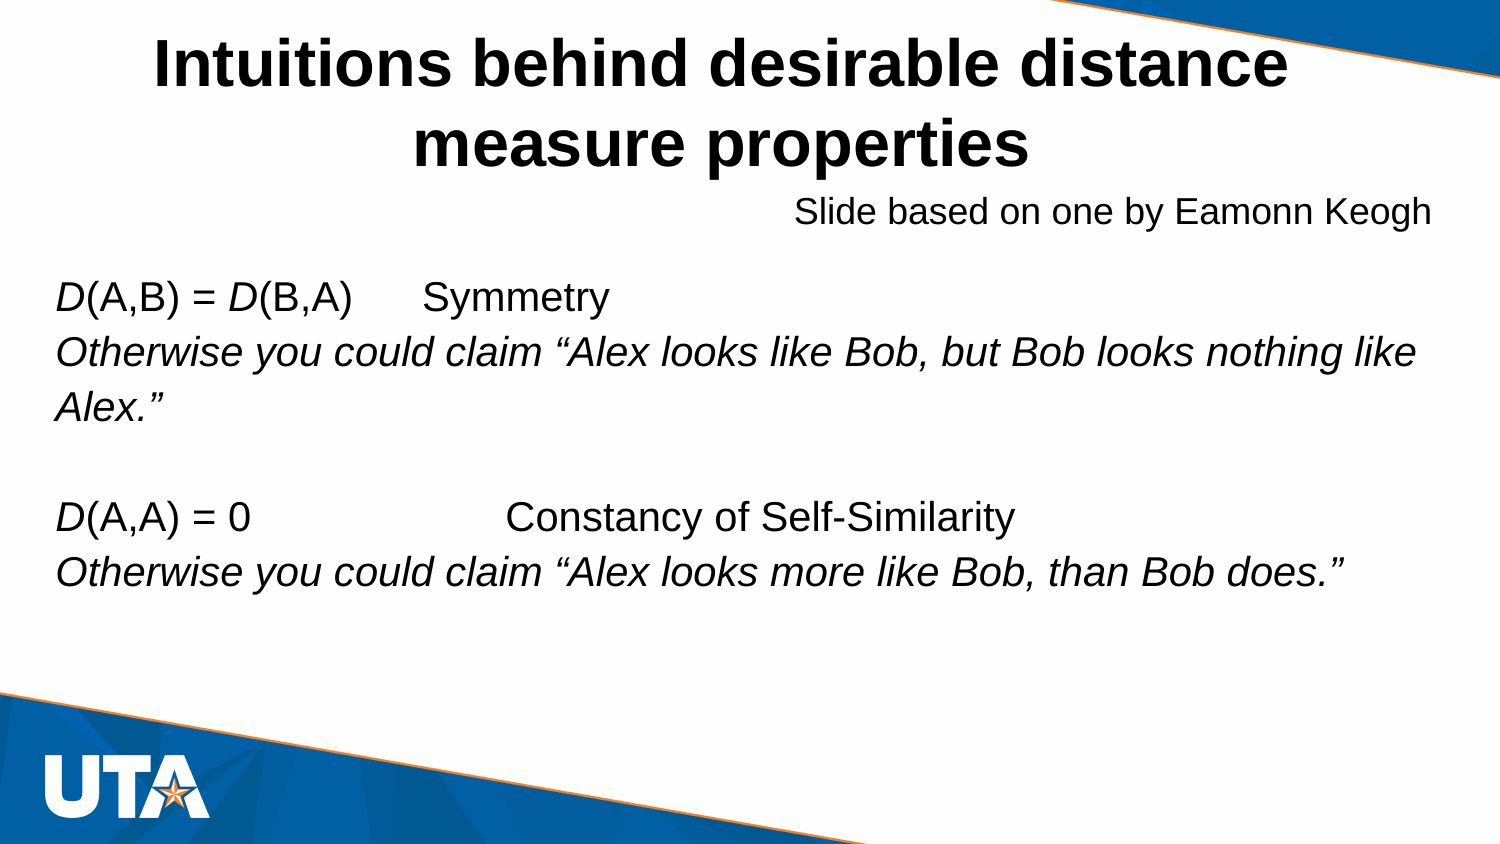

Intuitions behind desirable distance measure properties
Slide based on one by Eamonn Keogh
D(A,B) = D(B,A)      Symmetry
Otherwise you could claim “Alex looks like Bob, but Bob looks nothing like Alex.”

D(A,A) = 0		Constancy of Self-Similarity
Otherwise you could claim “Alex looks more like Bob, than Bob does.”